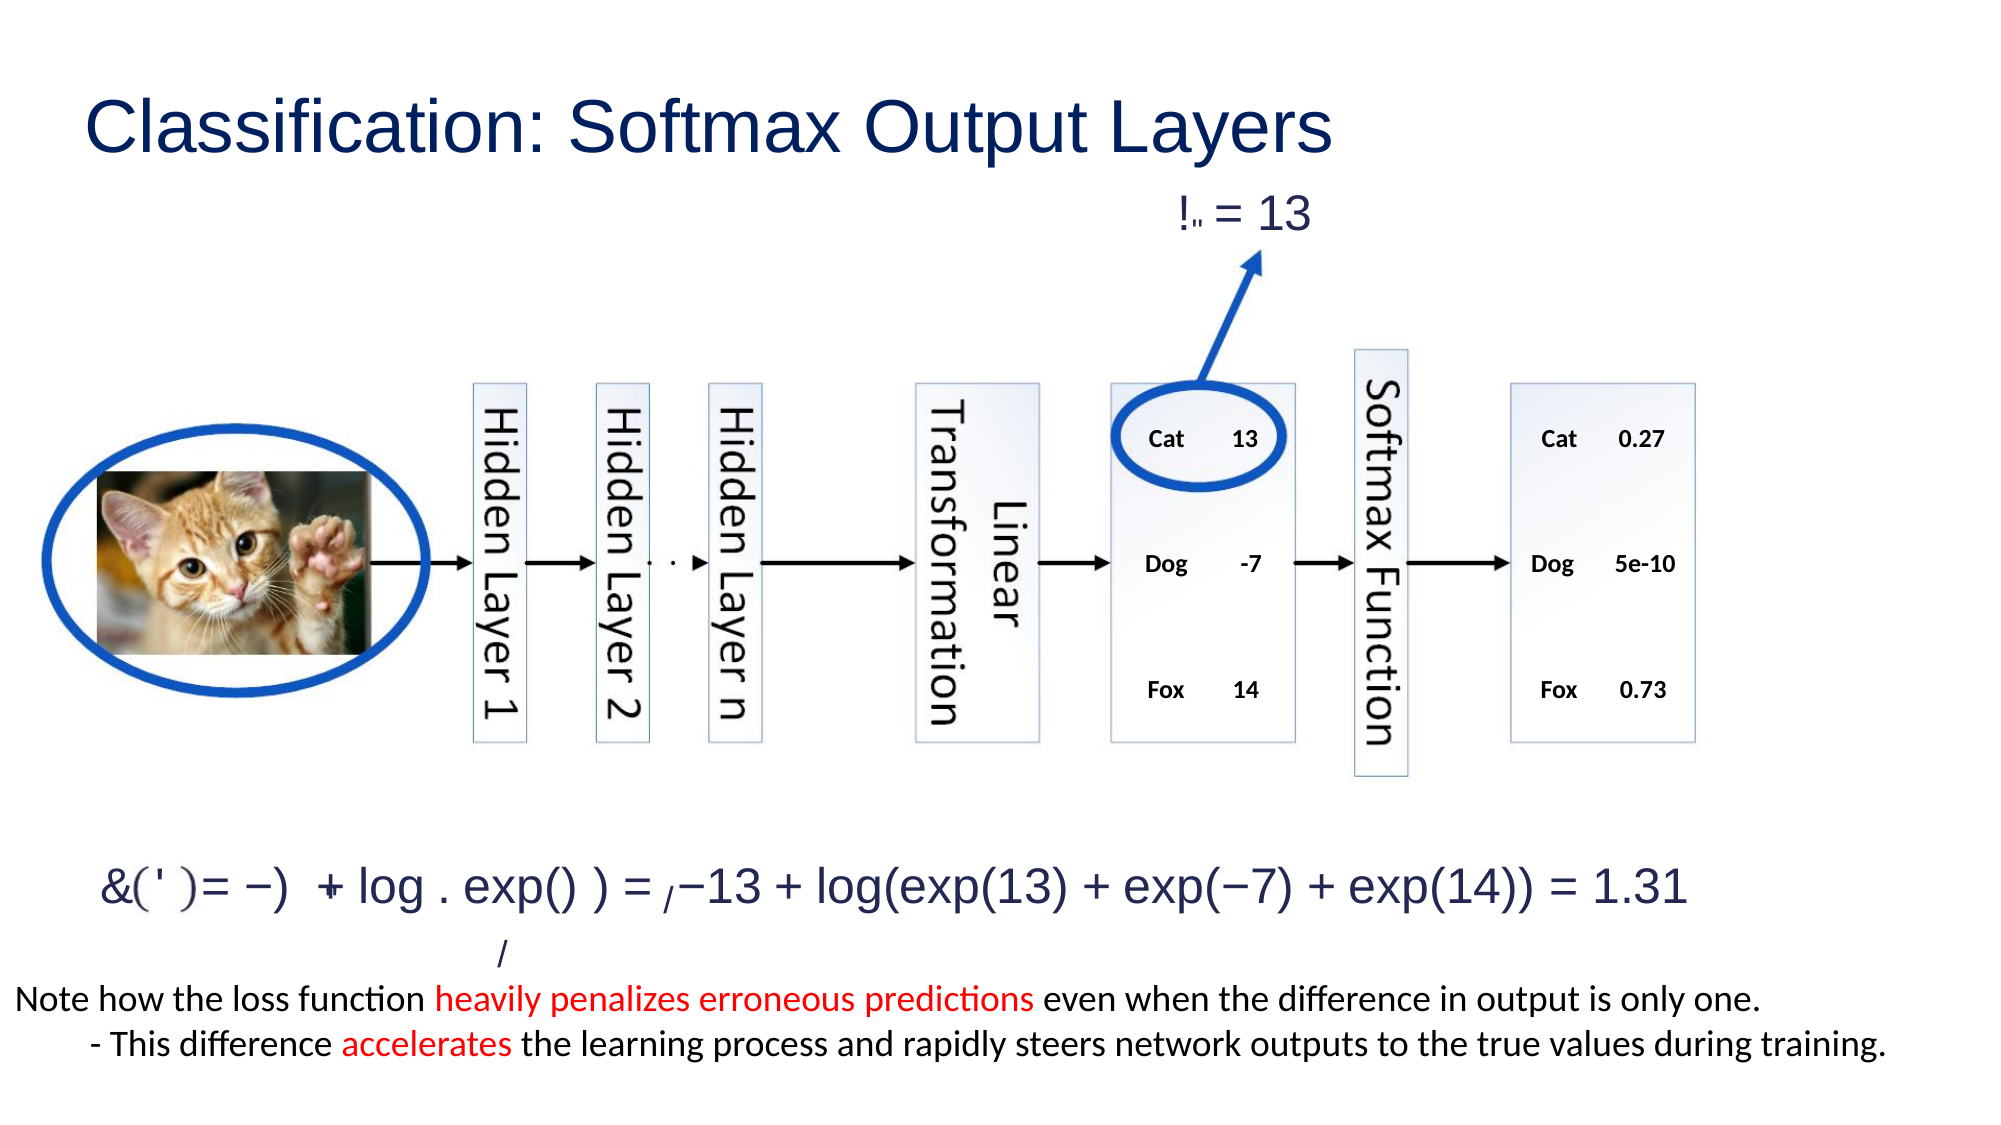

Classification: Softmax Output Layers
!" = 13
Cat
Dog
Fox
13
-7
Cat
Dog
Fox
0.27
5e-10
0.73
14
& ' = −) + log . exp() ) = −13 + log(exp(13) + exp(−7) + exp(14)) = 1.31
"
/
/
Note how the loss function heavily penalizes erroneous predictions even when the difference in output is only one.
- This difference accelerates the learning process and rapidly steers network outputs to the true values during training.